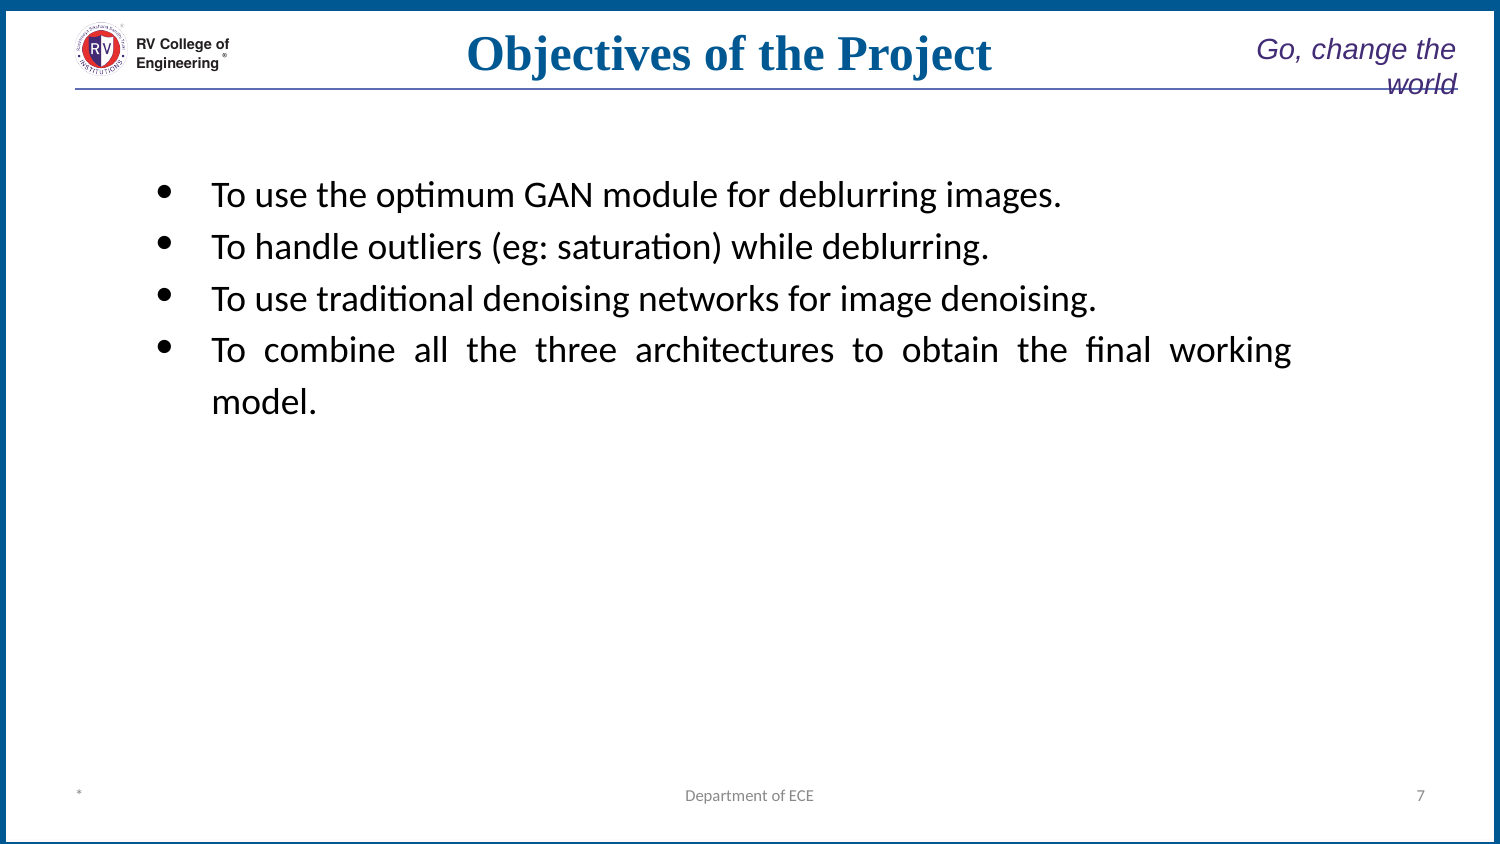

Objectives of the Project

# Go, change the world
RV College of
Engineering

To use the optimum GAN module for deblurring images.
To handle outliers (eg: saturation) while deblurring.
To use traditional denoising networks for image denoising.
To combine all the three architectures to obtain the final working model.
*
Department of ECE
7